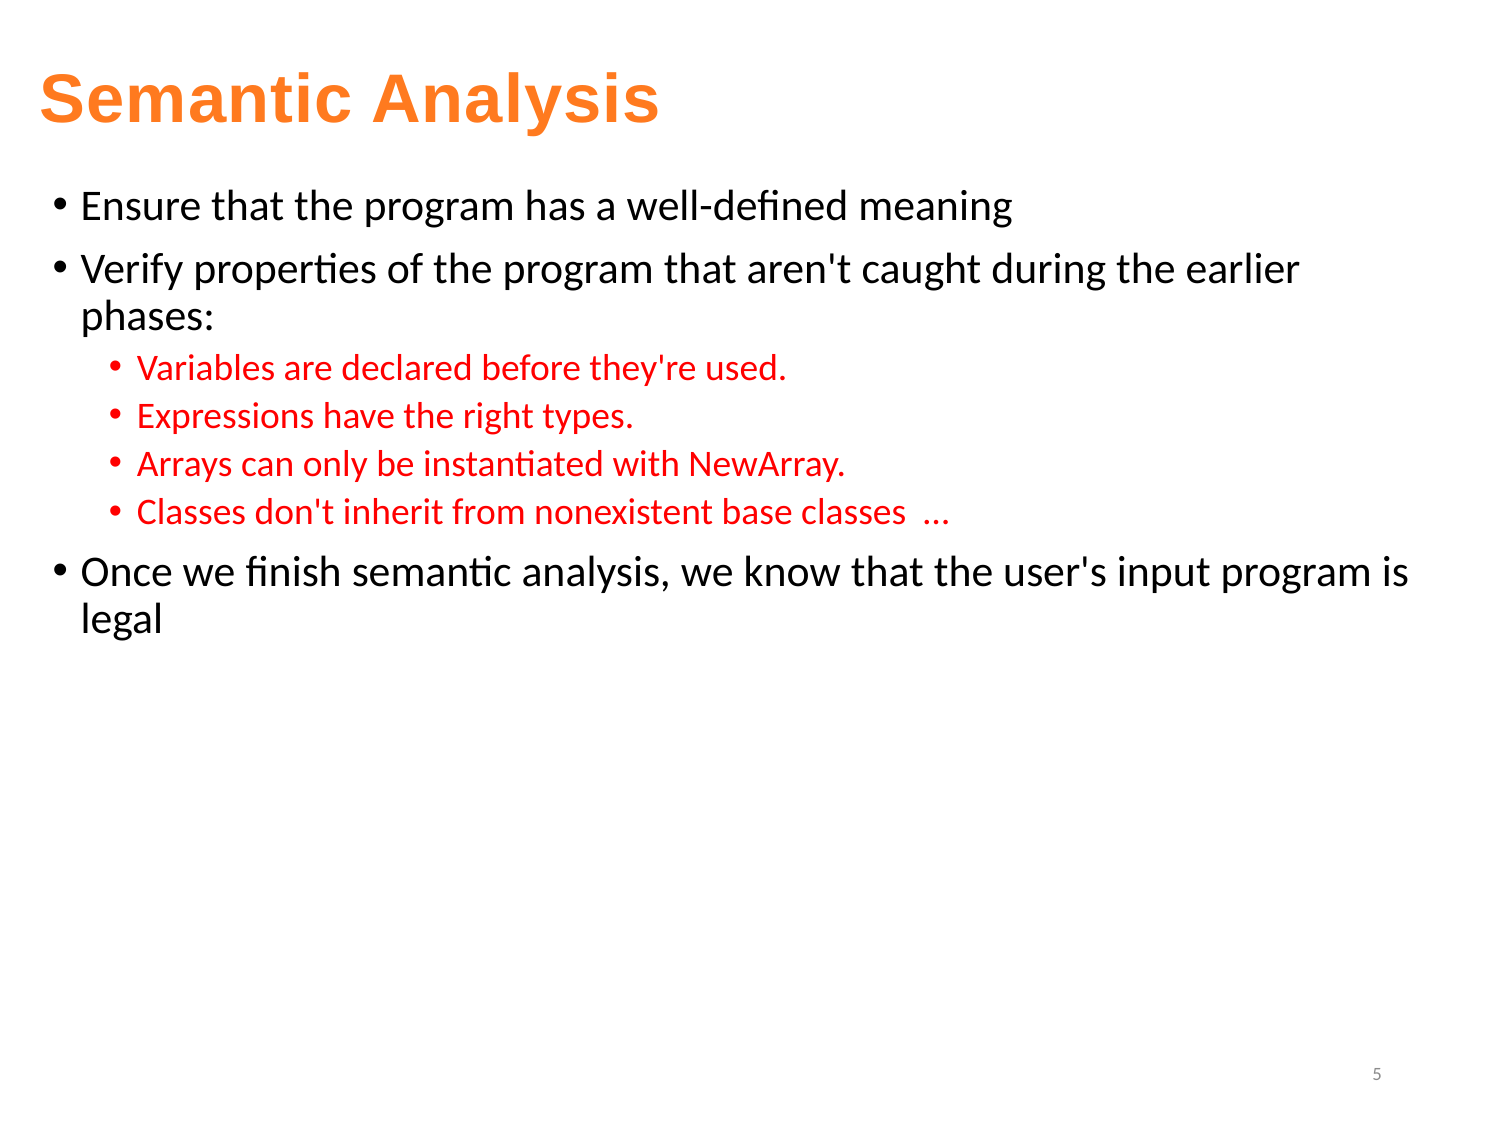

# Semantic Analysis
Ensure that the program has a well-defined meaning
Verify properties of the program that aren't caught during the earlier phases:
Variables are declared before they're used.
Expressions have the right types.
Arrays can only be instantiated with NewArray.
Classes don't inherit from nonexistent base classes  …
Once we finish semantic analysis, we know that the user's input program is legal
5